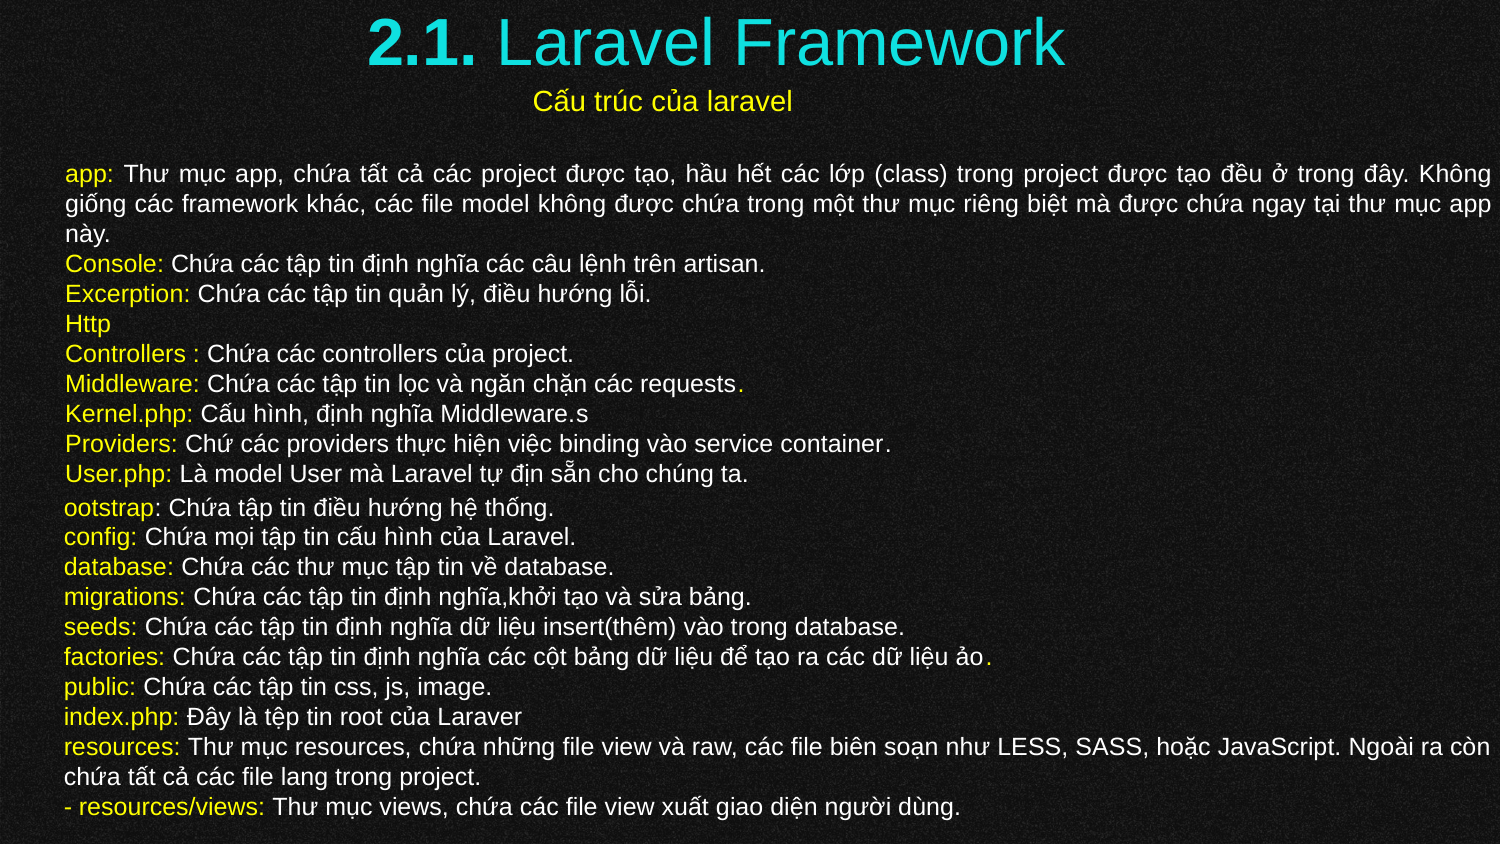

# 2.1. Laravel Framework
Cấu trúc của laravel
app: Thư mục app, chứa tất cả các project được tạo, hầu hết các lớp (class) trong project được tạo đều ở trong đây. Không giống các framework khác, các file model không được chứa trong một thư mục riêng biệt mà được chứa ngay tại thư mục app này.
Console: Chứa các tập tin định nghĩa các câu lệnh trên artisan.
Excerption: Chứa các tập tin quản lý, điều hướng lỗi.
Http
Controllers : Chứa các controllers của project.
Middleware: Chứa các tập tin lọc và ngăn chặn các requests.
Kernel.php: Cấu hình, định nghĩa Middleware.s
Providers: Chứ các providers thực hiện việc binding vào service container.
User.php: Là model User mà Laravel tự địn sẵn cho chúng ta.
ootstrap: Chứa tập tin điều hướng hệ thống.
config: Chứa mọi tập tin cấu hình của Laravel.
database: Chứa các thư mục tập tin về database.
migrations: Chứa các tập tin định nghĩa,khởi tạo và sửa bảng.
seeds: Chứa các tập tin định nghĩa dữ liệu insert(thêm) vào trong database.
factories: Chứa các tập tin định nghĩa các cột bảng dữ liệu để tạo ra các dữ liệu ảo.
public: Chứa các tập tin css, js, image.
index.php: Đây là tệp tin root của Laraver
resources: Thư mục resources, chứa những file view và raw, các file biên soạn như LESS, SASS, hoặc JavaScript. Ngoài ra còn chứa tất cả các file lang trong project.
- resources/views: Thư mục views, chứa các file view xuất giao diện người dùng.